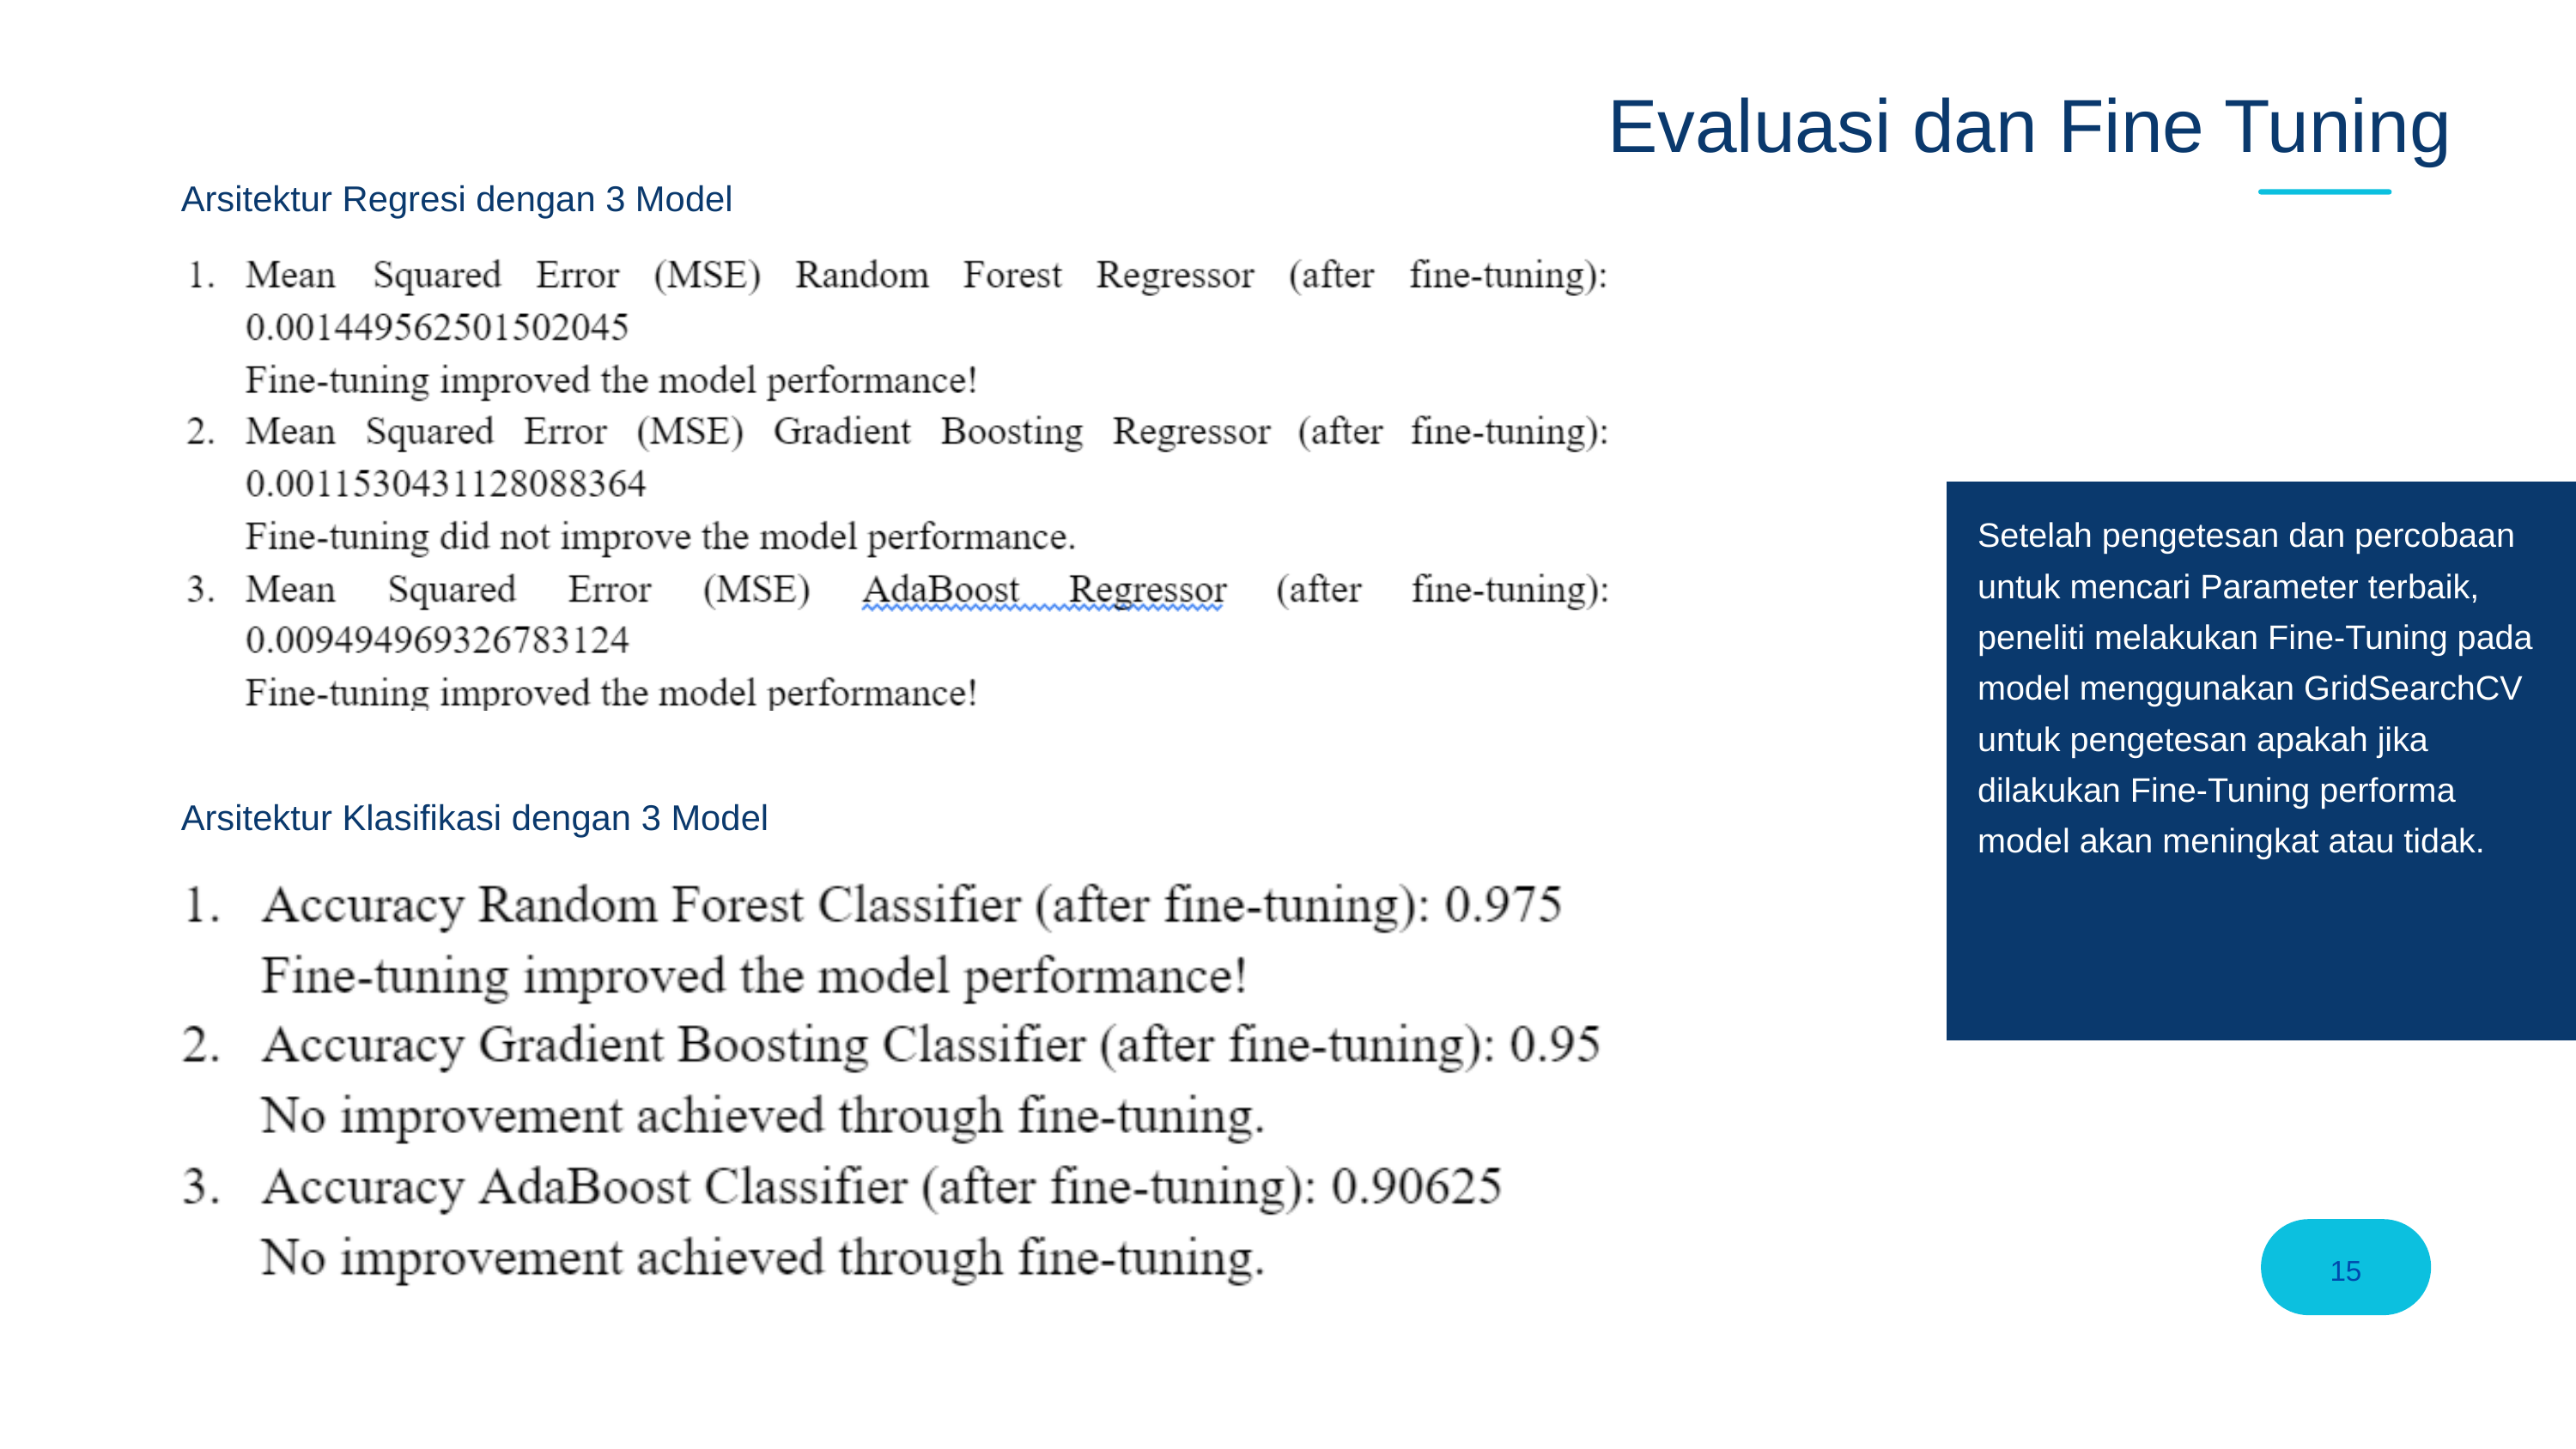

Evaluasi dan Fine Tuning
Arsitektur Regresi dengan 3 Model

Setelah pengetesan dan percobaan untuk mencari Parameter terbaik, peneliti melakukan Fine-Tuning pada model menggunakan GridSearchCV untuk pengetesan apakah jika dilakukan Fine-Tuning performa model akan meningkat atau tidak.
Arsitektur Klasifikasi dengan 3 Model

15